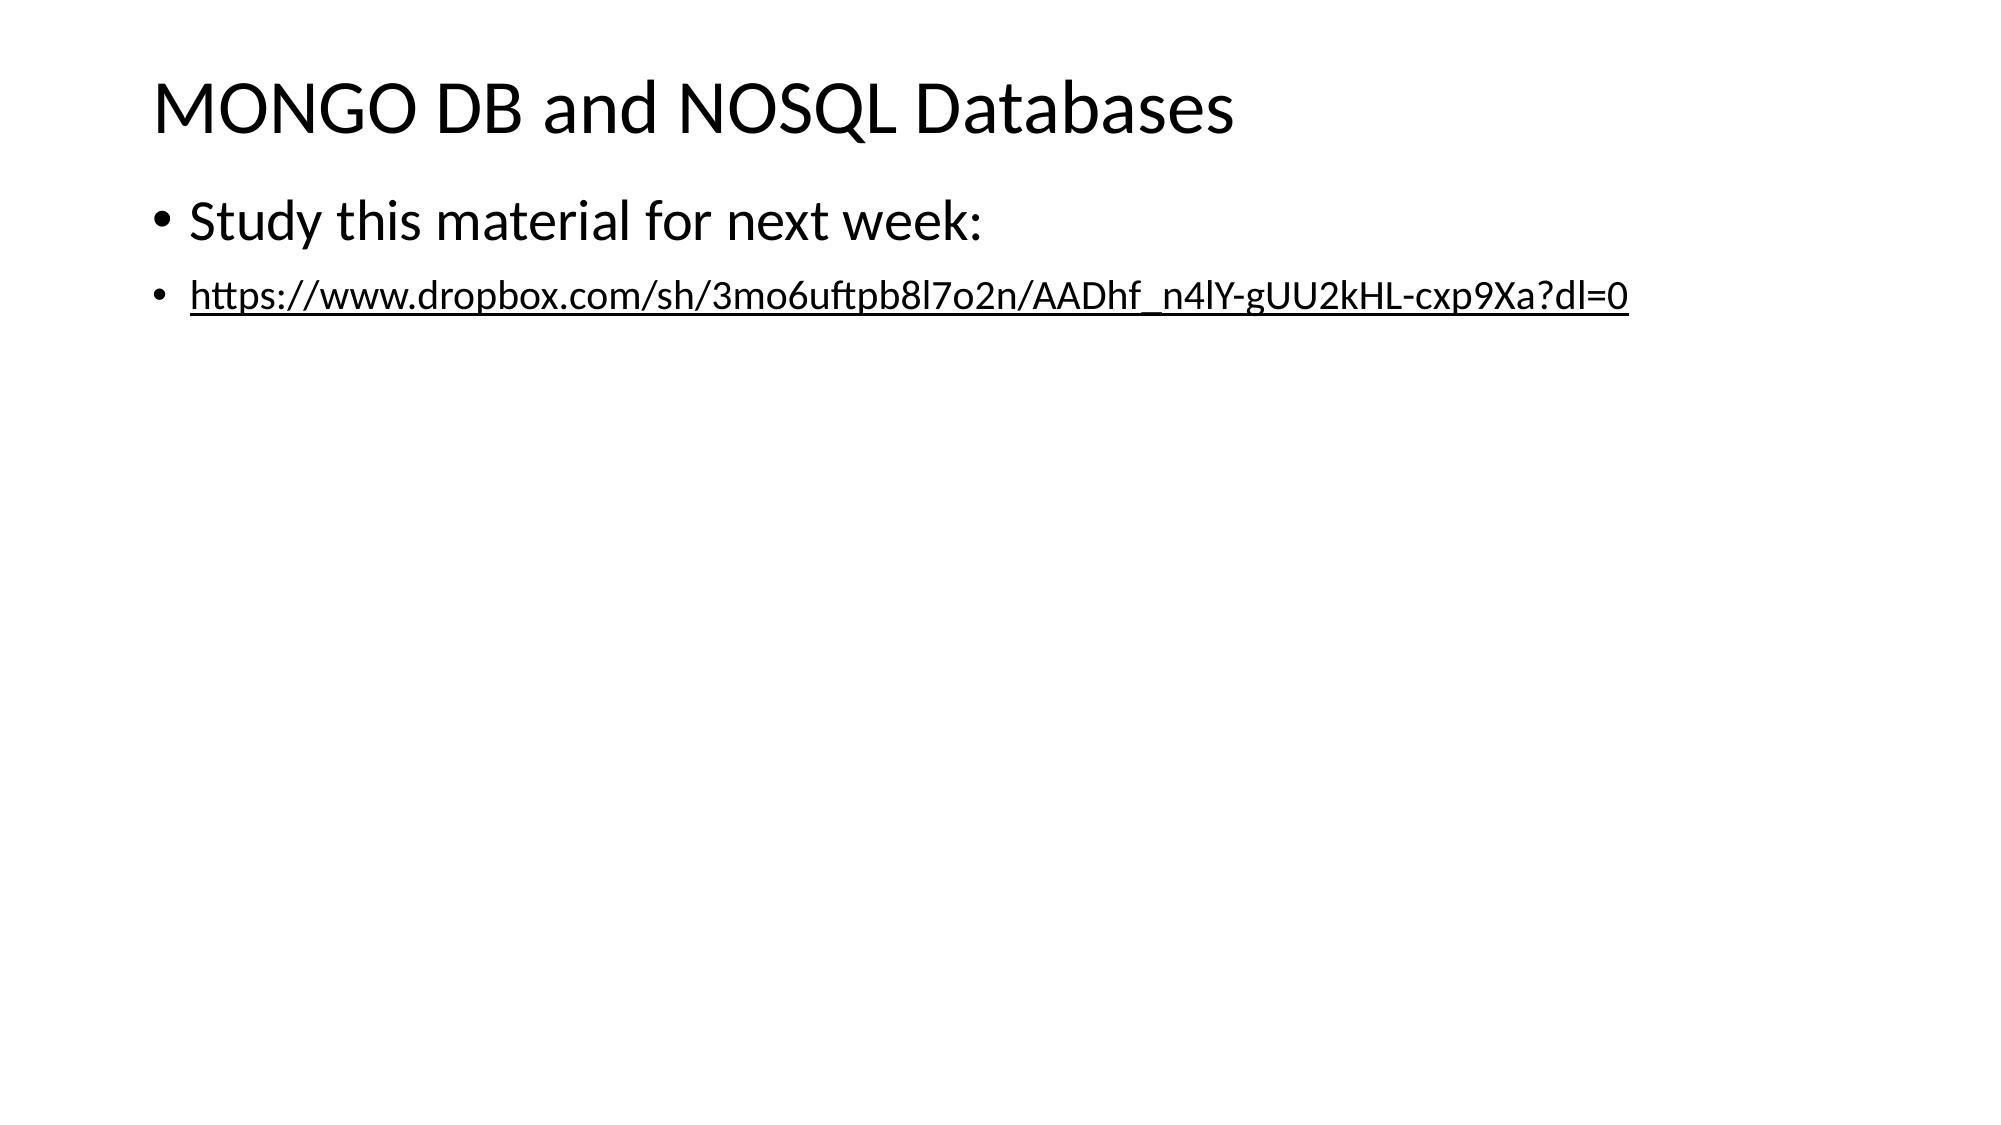

# MONGO DB and NOSQL Databases
Study this material for next week:
https://www.dropbox.com/sh/3mo6uftpb8l7o2n/AADhf_n4lY-gUU2kHL-cxp9Xa?dl=0